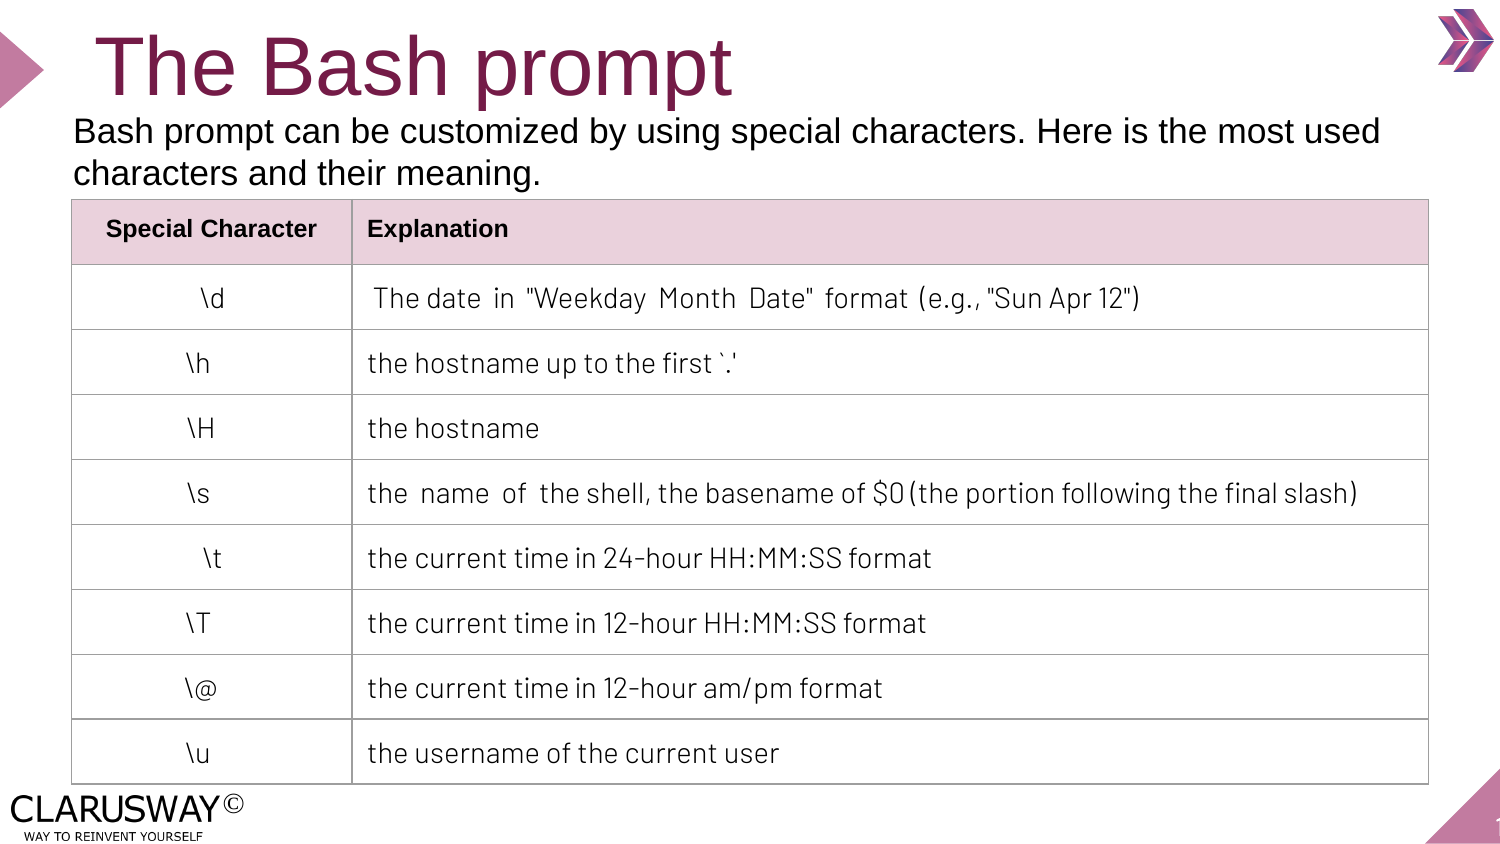

# The Bash prompt

Bash prompt can be customized by using special characters. Here is the most used characters and their meaning.
| Special Character | Explanation |
| --- | --- |
| \d | The date in "Weekday Month Date" format (e.g., "Sun Apr 12") |
| \h | the hostname up to the first `.' |
| \H | the hostname |
| \s | the name of the shell, the basename of $0 (the portion following the final slash) |
| \t | the current time in 24-hour HH:MM:SS format |
| \T | the current time in 12-hour HH:MM:SS format |
| \@ | the current time in 12-hour am/pm format |
| \u | the username of the current user |
12